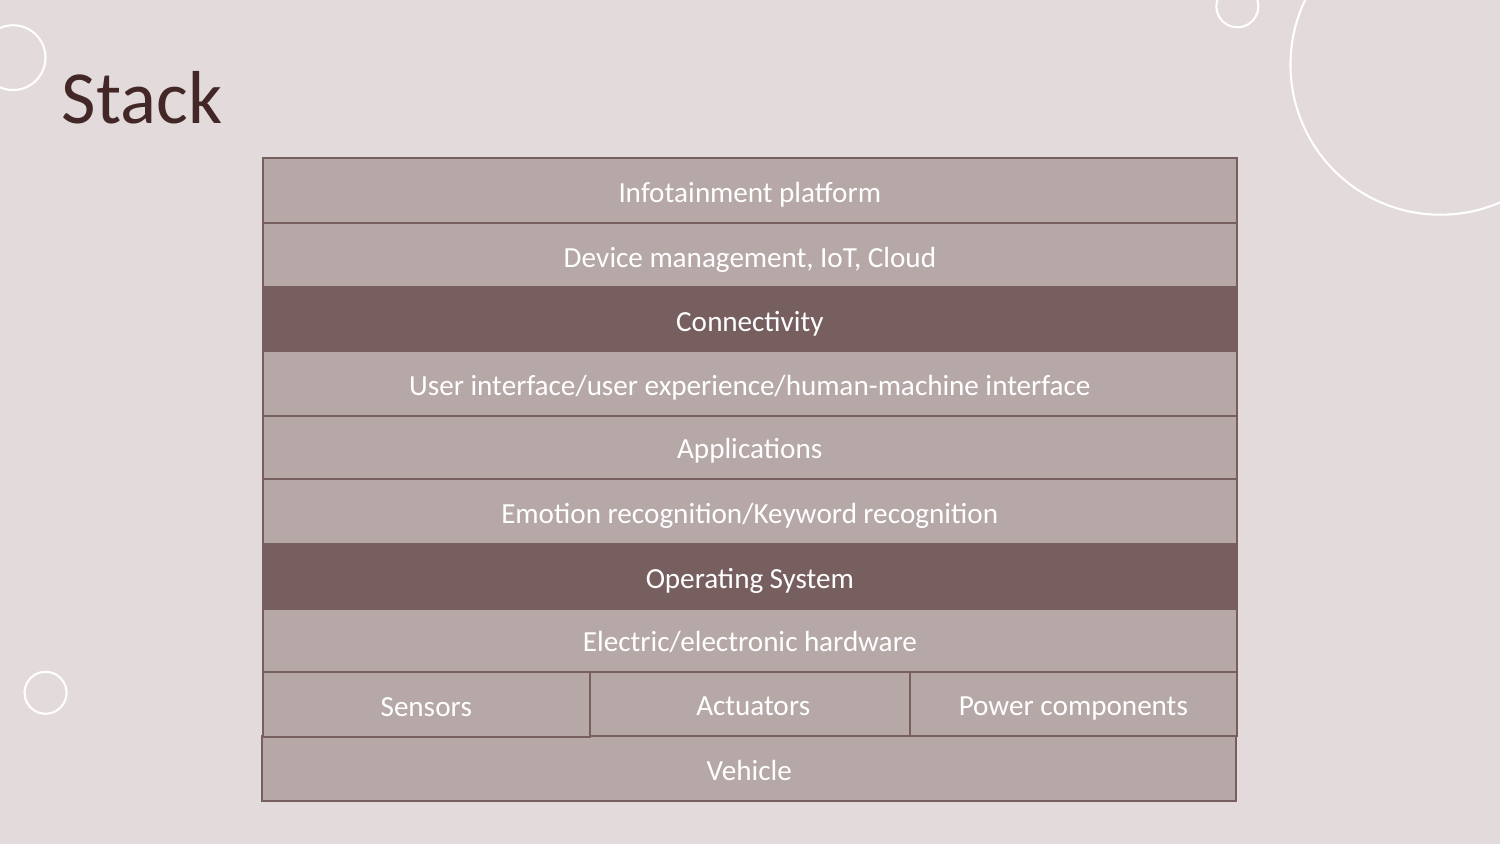

Stack
Infotainment platform
Device management, IoT, Cloud
Connectivity
User interface/user experience/human-machine interface
Applications
Emotion recognition/Keyword recognition
Operating System
Electric/electronic hardware
Power components
Actuators

Sensors
Vehicle